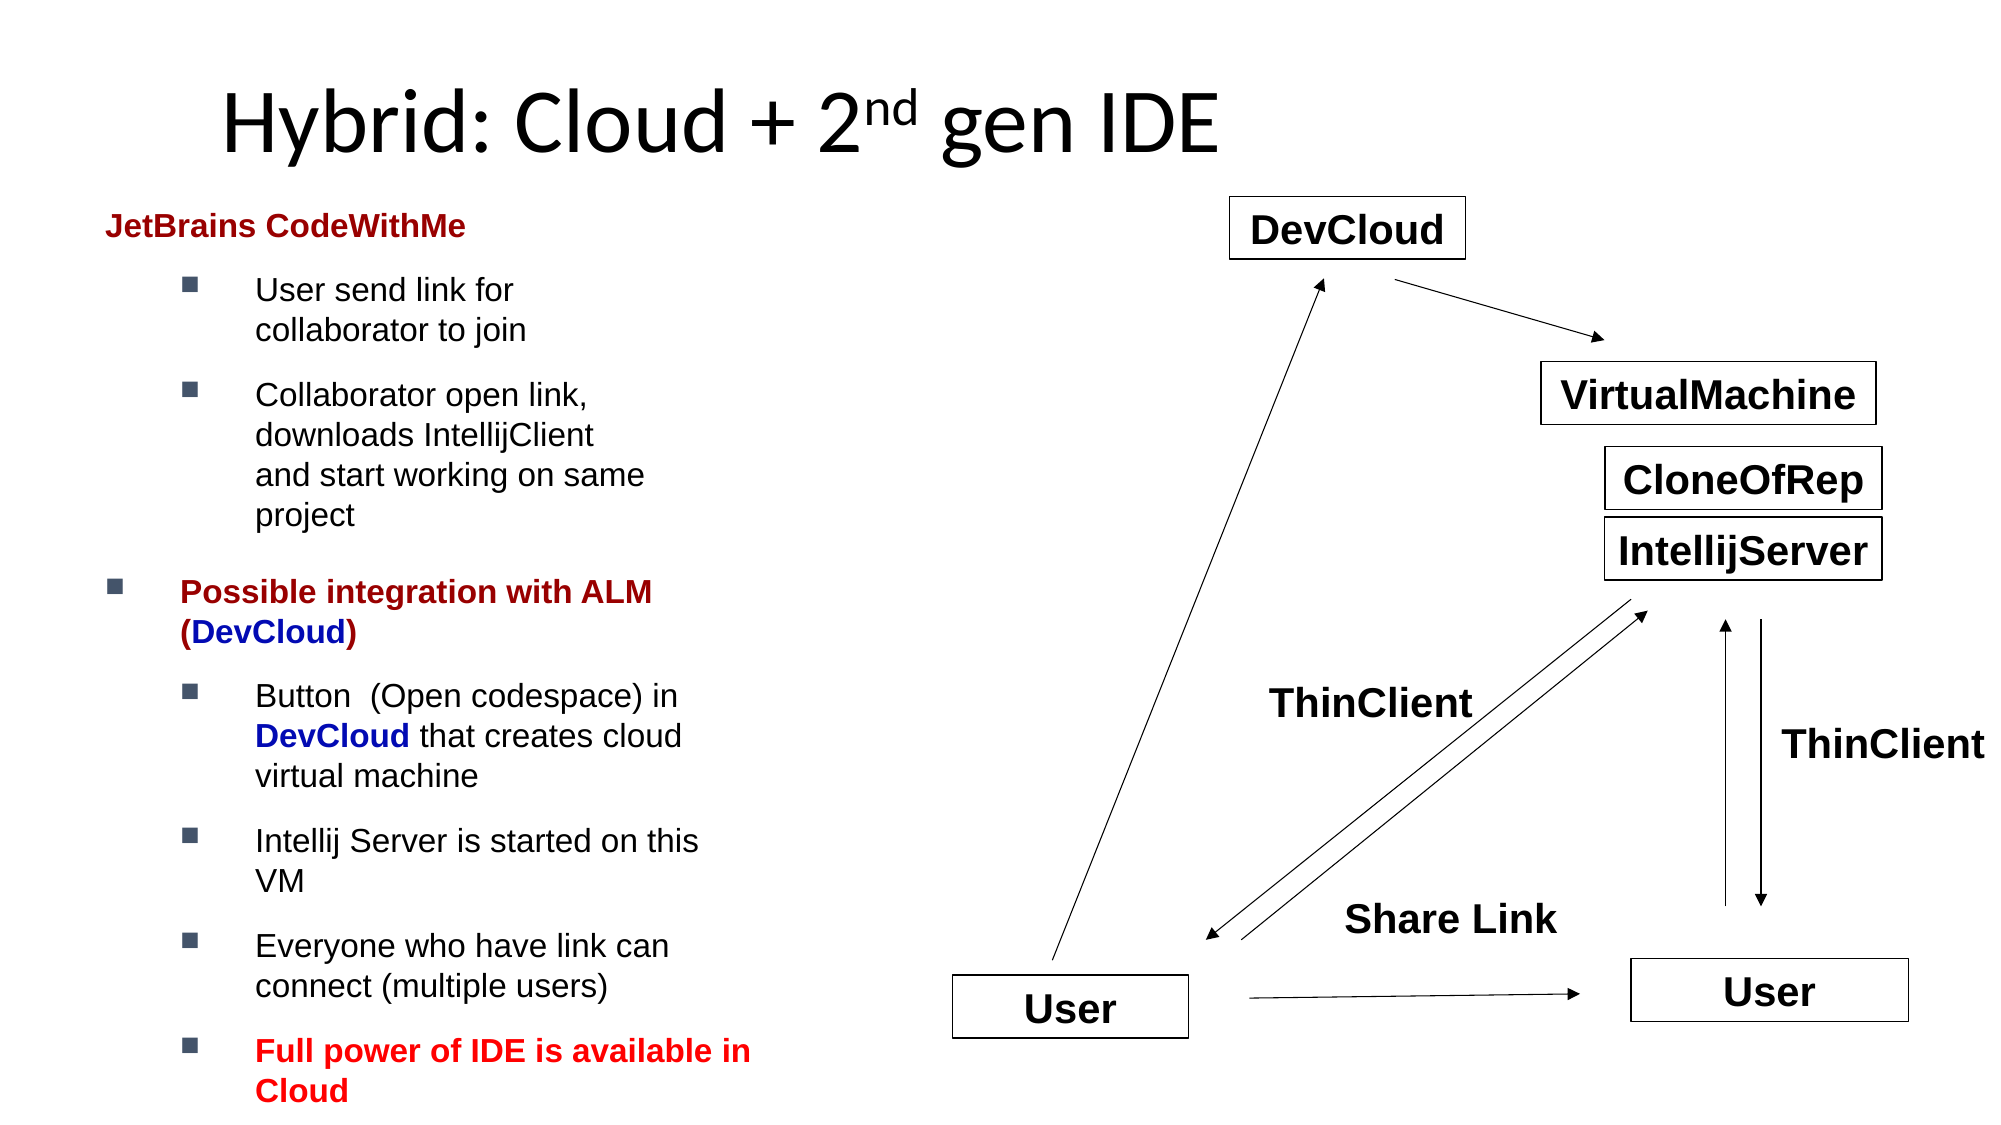

# Hybrid: Cloud + 2nd gen IDE
JetBrains CodeWithMe
User send link for collaborator to join
Collaborator open link, downloads IntellijClient and start working on same project

DevCloud
VirtualMachine
CloneOfRep
IntellijServer
Possible integration with ALM (DevCloud)
Button  (Open codespace) in DevCloud that creates cloud virtual machine
Intellij Server is started on this VM
Everyone who have link can connect (multiple users)
Full power of IDE is available in Cloud

ThinClient
ThinClient
Share Link
User
User